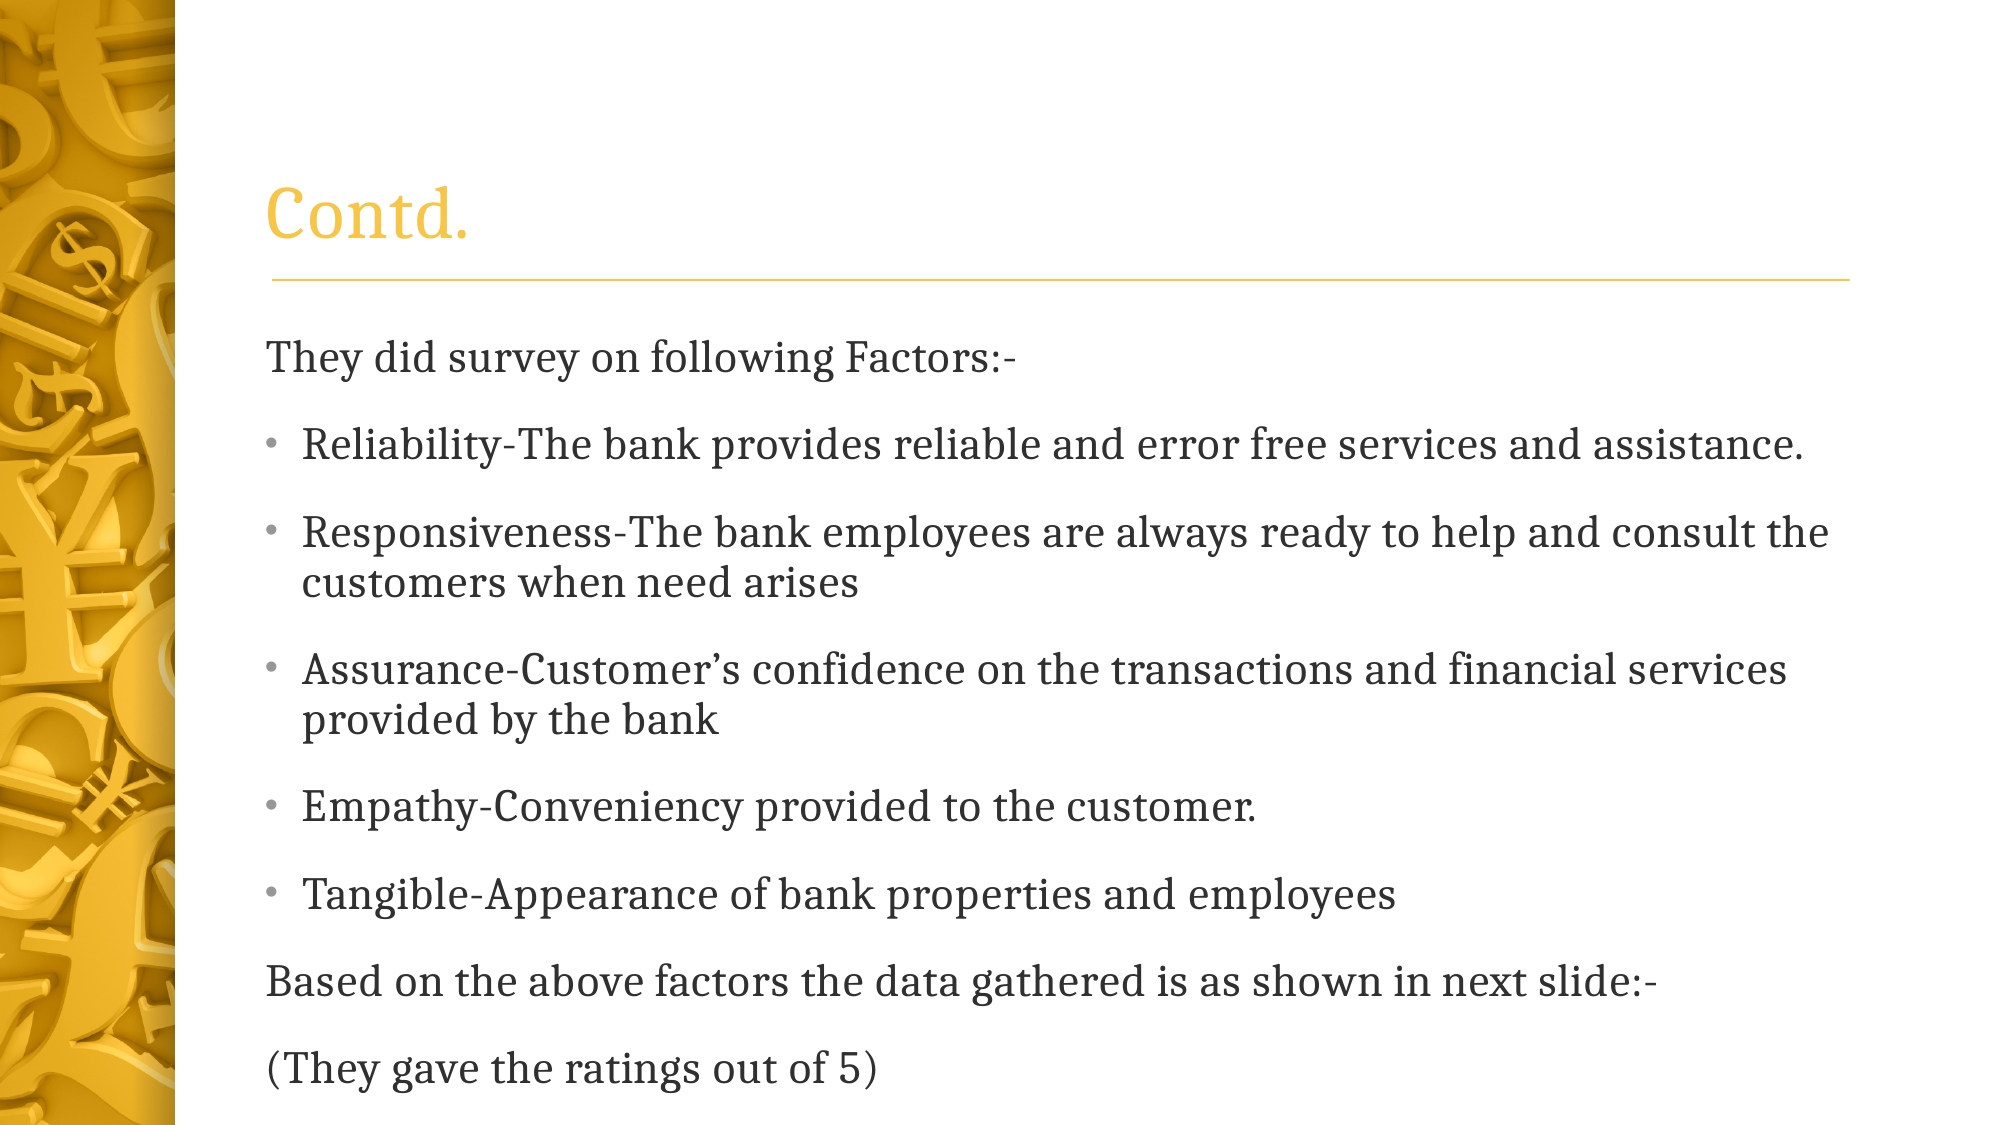

# Contd.
They did survey on following Factors:-
Reliability-The bank provides reliable and error free services and assistance.
Responsiveness-The bank employees are always ready to help and consult the customers when need arises
Assurance-Customer’s confidence on the transactions and financial services provided by the bank
Empathy-Conveniency provided to the customer.
Tangible-Appearance of bank properties and employees
Based on the above factors the data gathered is as shown in next slide:-
(They gave the ratings out of 5)